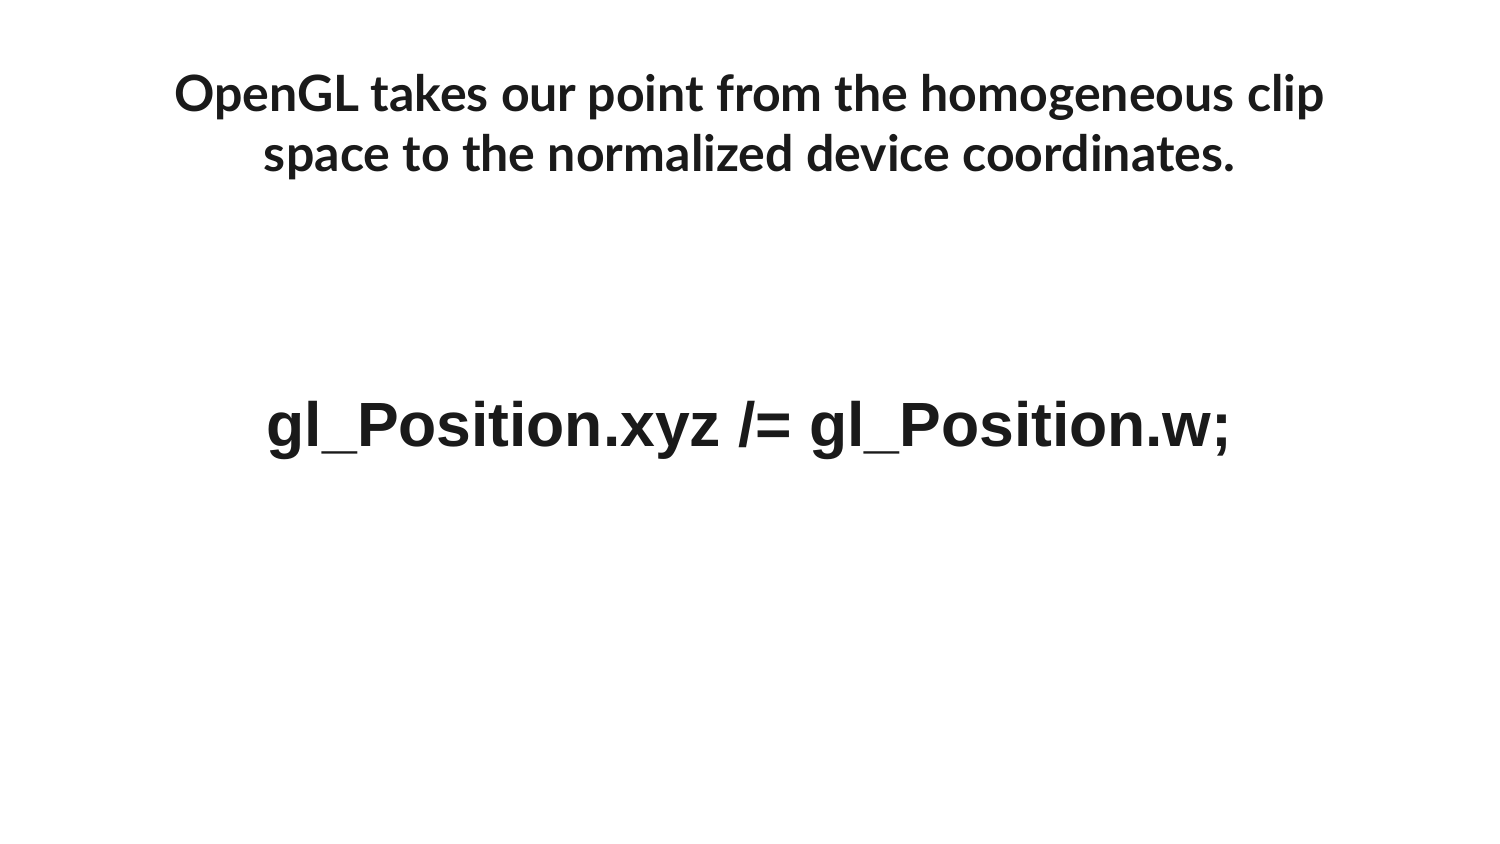

OpenGL takes our point from the homogeneous clip space to the normalized device coordinates.
gl_Position.xyz /= gl_Position.w;